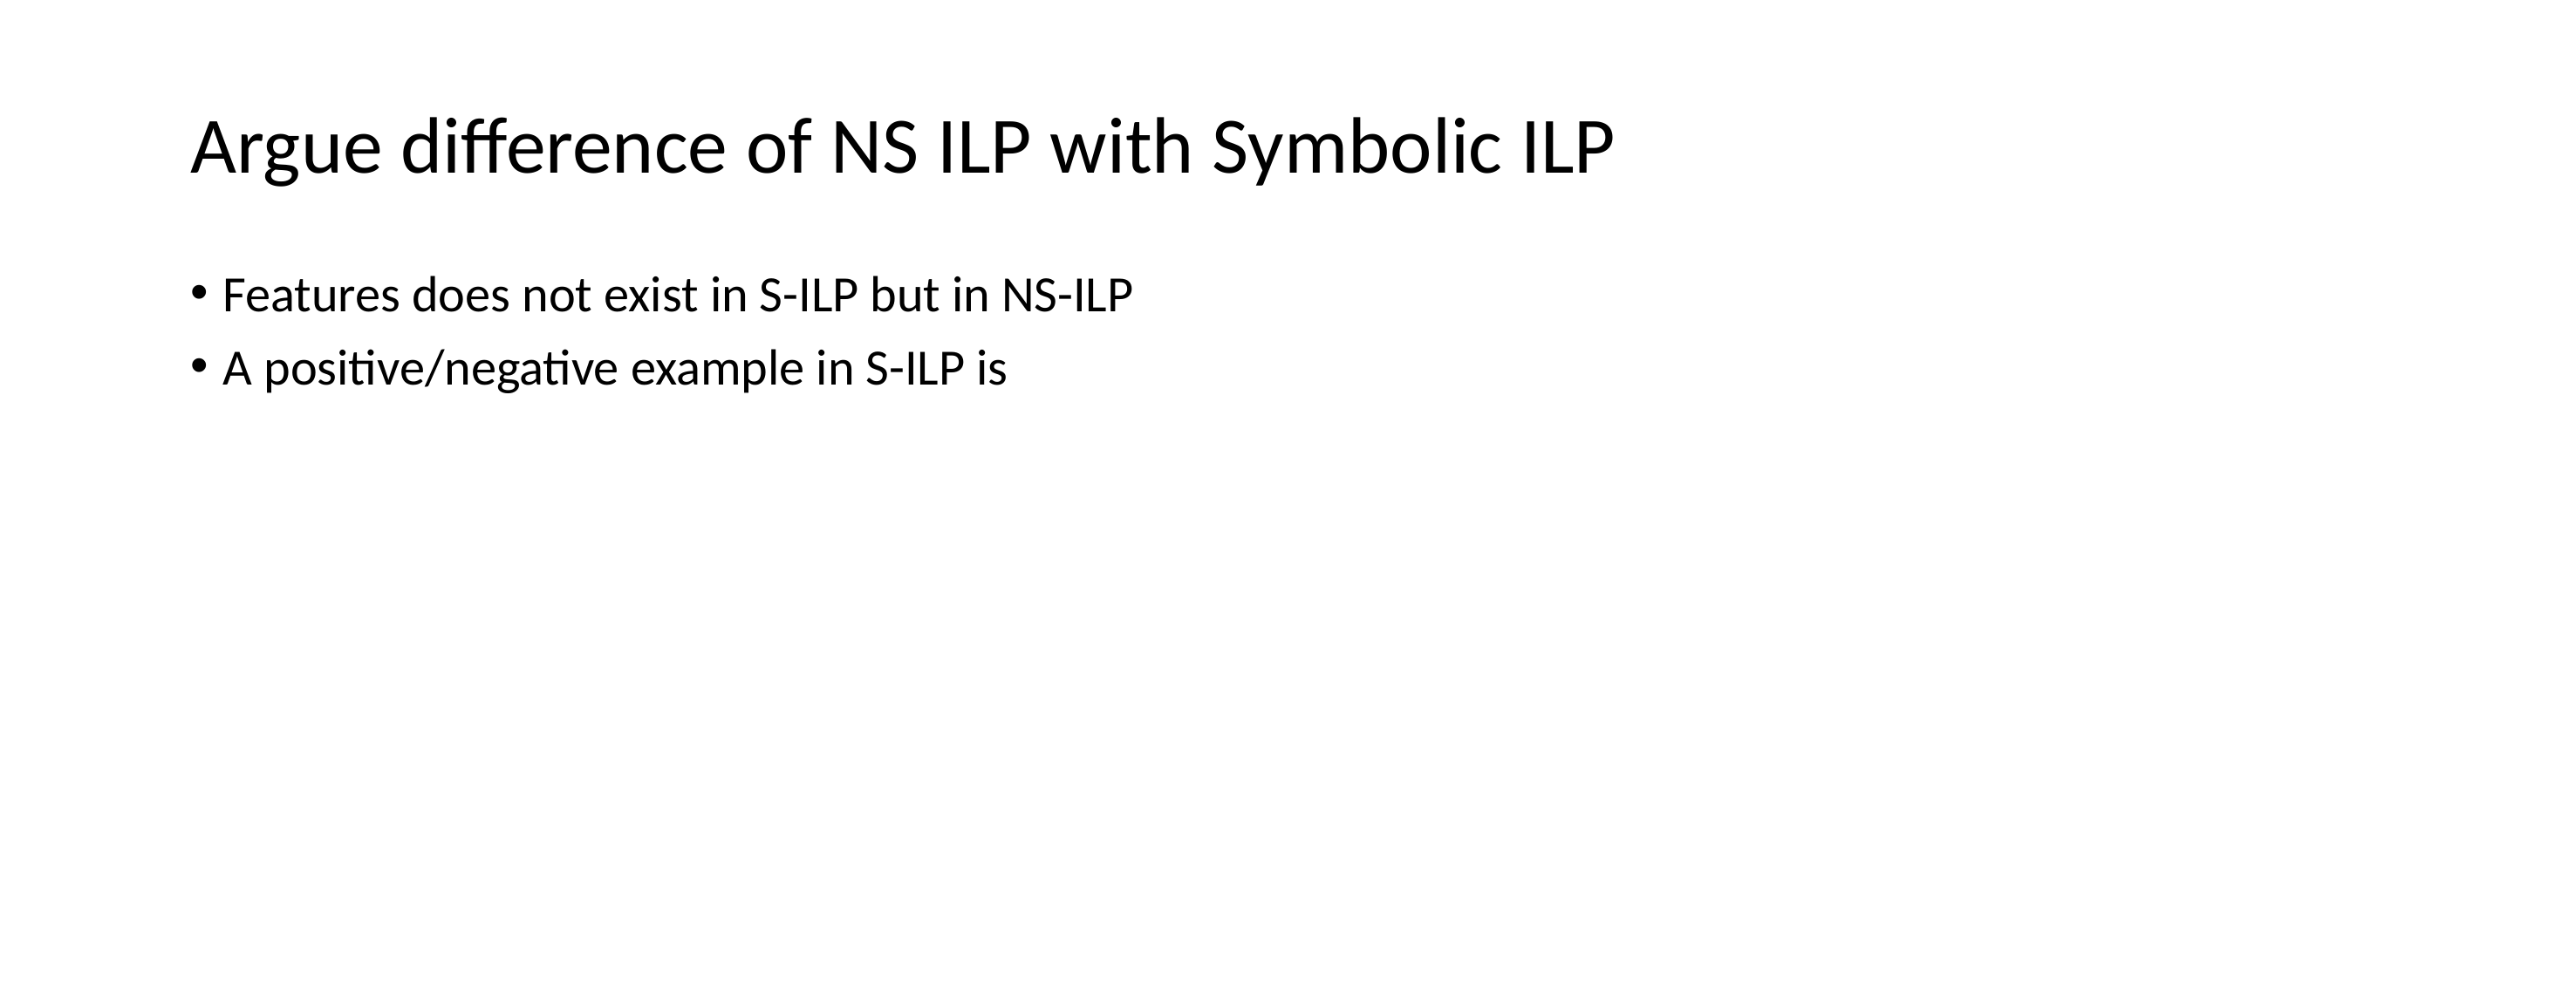

# Argue difference of NS ILP with Symbolic ILP
Features does not exist in S-ILP but in NS-ILP
A positive/negative example in S-ILP is